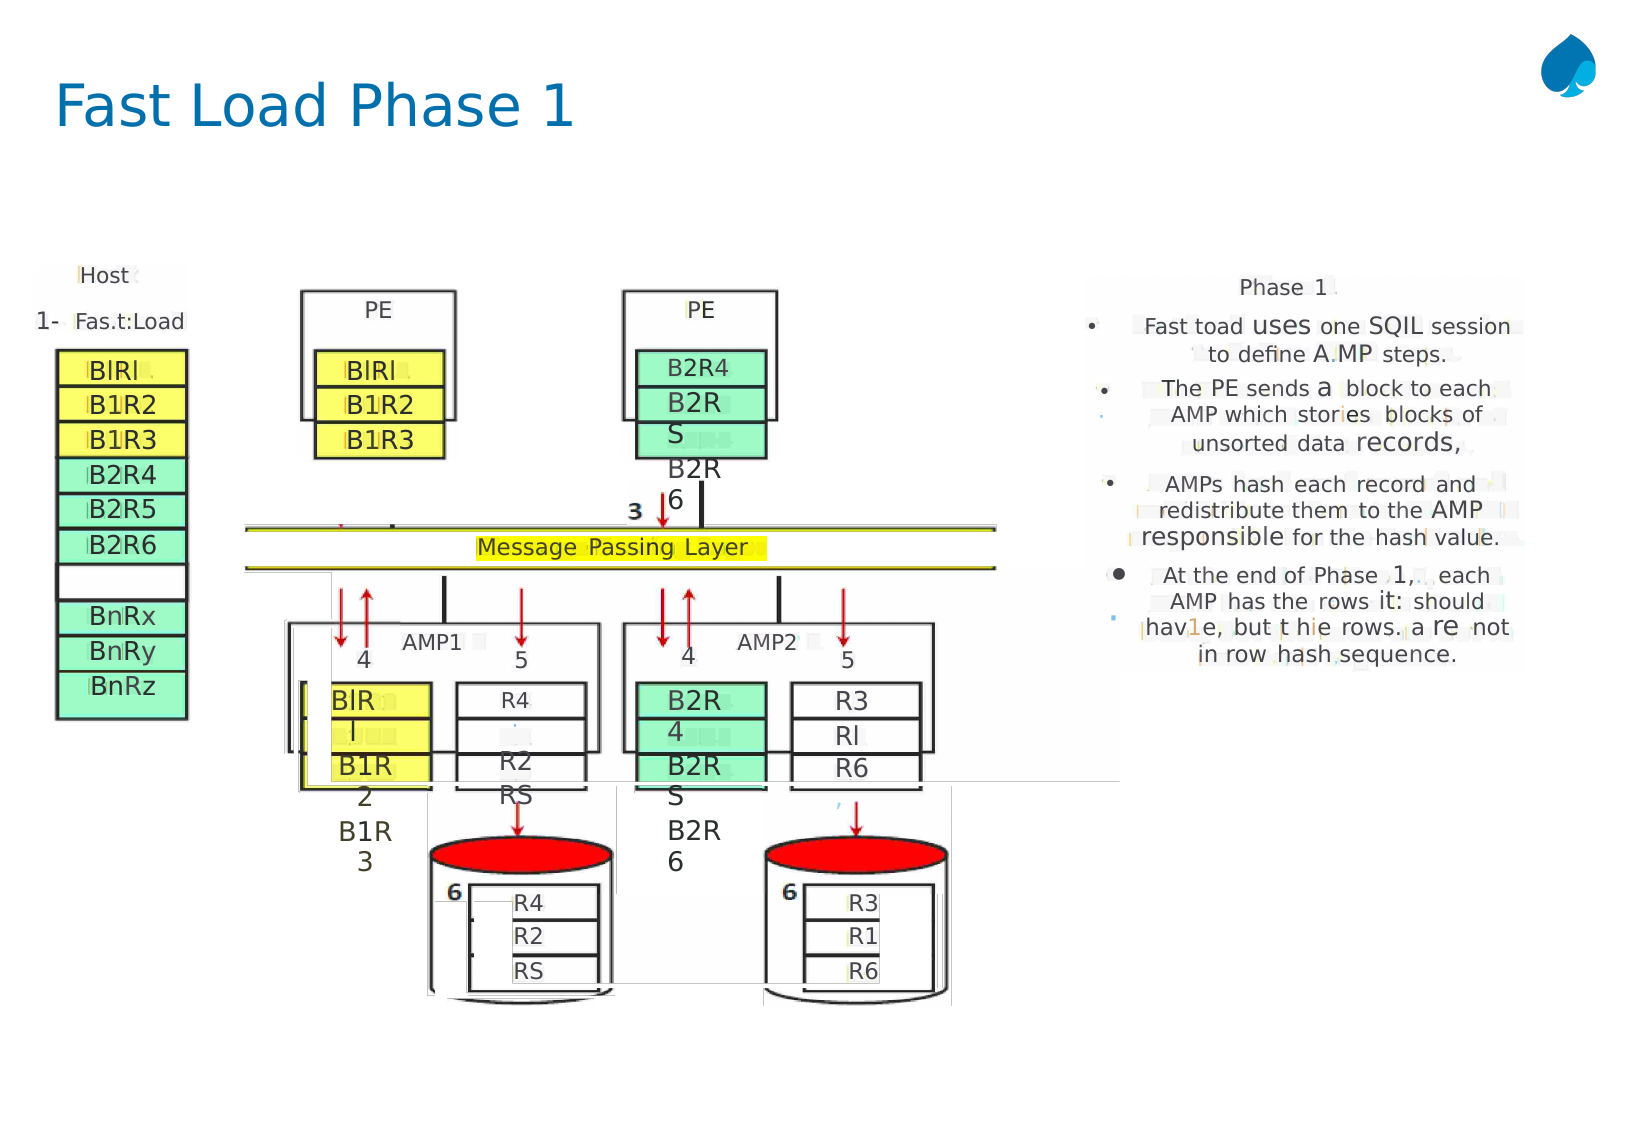

# Fast Load Phase 1
Host

Phase 1
Fast toad uses one SQIL session to define A.MP steps.
The PE sends a block to each AMP which stories  blocks of unsorted data records,
AMPs hash each record and redistribute them to the AMP responsible for the hash value.
At the end of Phase  1,.  each AMP has the rows it: should hav1e, but t hie rows. a re not in row hash sequence.

PE
PE
1-
Fas.t:Load
•

B2R4
B2RS
B2R6
BlRl
B1R2
B1R3
B2R4
B2R5
B2R6
BlRl
B1R2
B1R3
•·
I
•

Message Passing Layer
•·
BnRx
BnRy
BnRz
AMP1
AMP2
4
B2R4
B2RS
B2R6
4
BlRl
B1R2
B1R3
5
R4·
R2
RS
5
R3
Rl
R6,
R4
R2
RS
R3
R1
R6